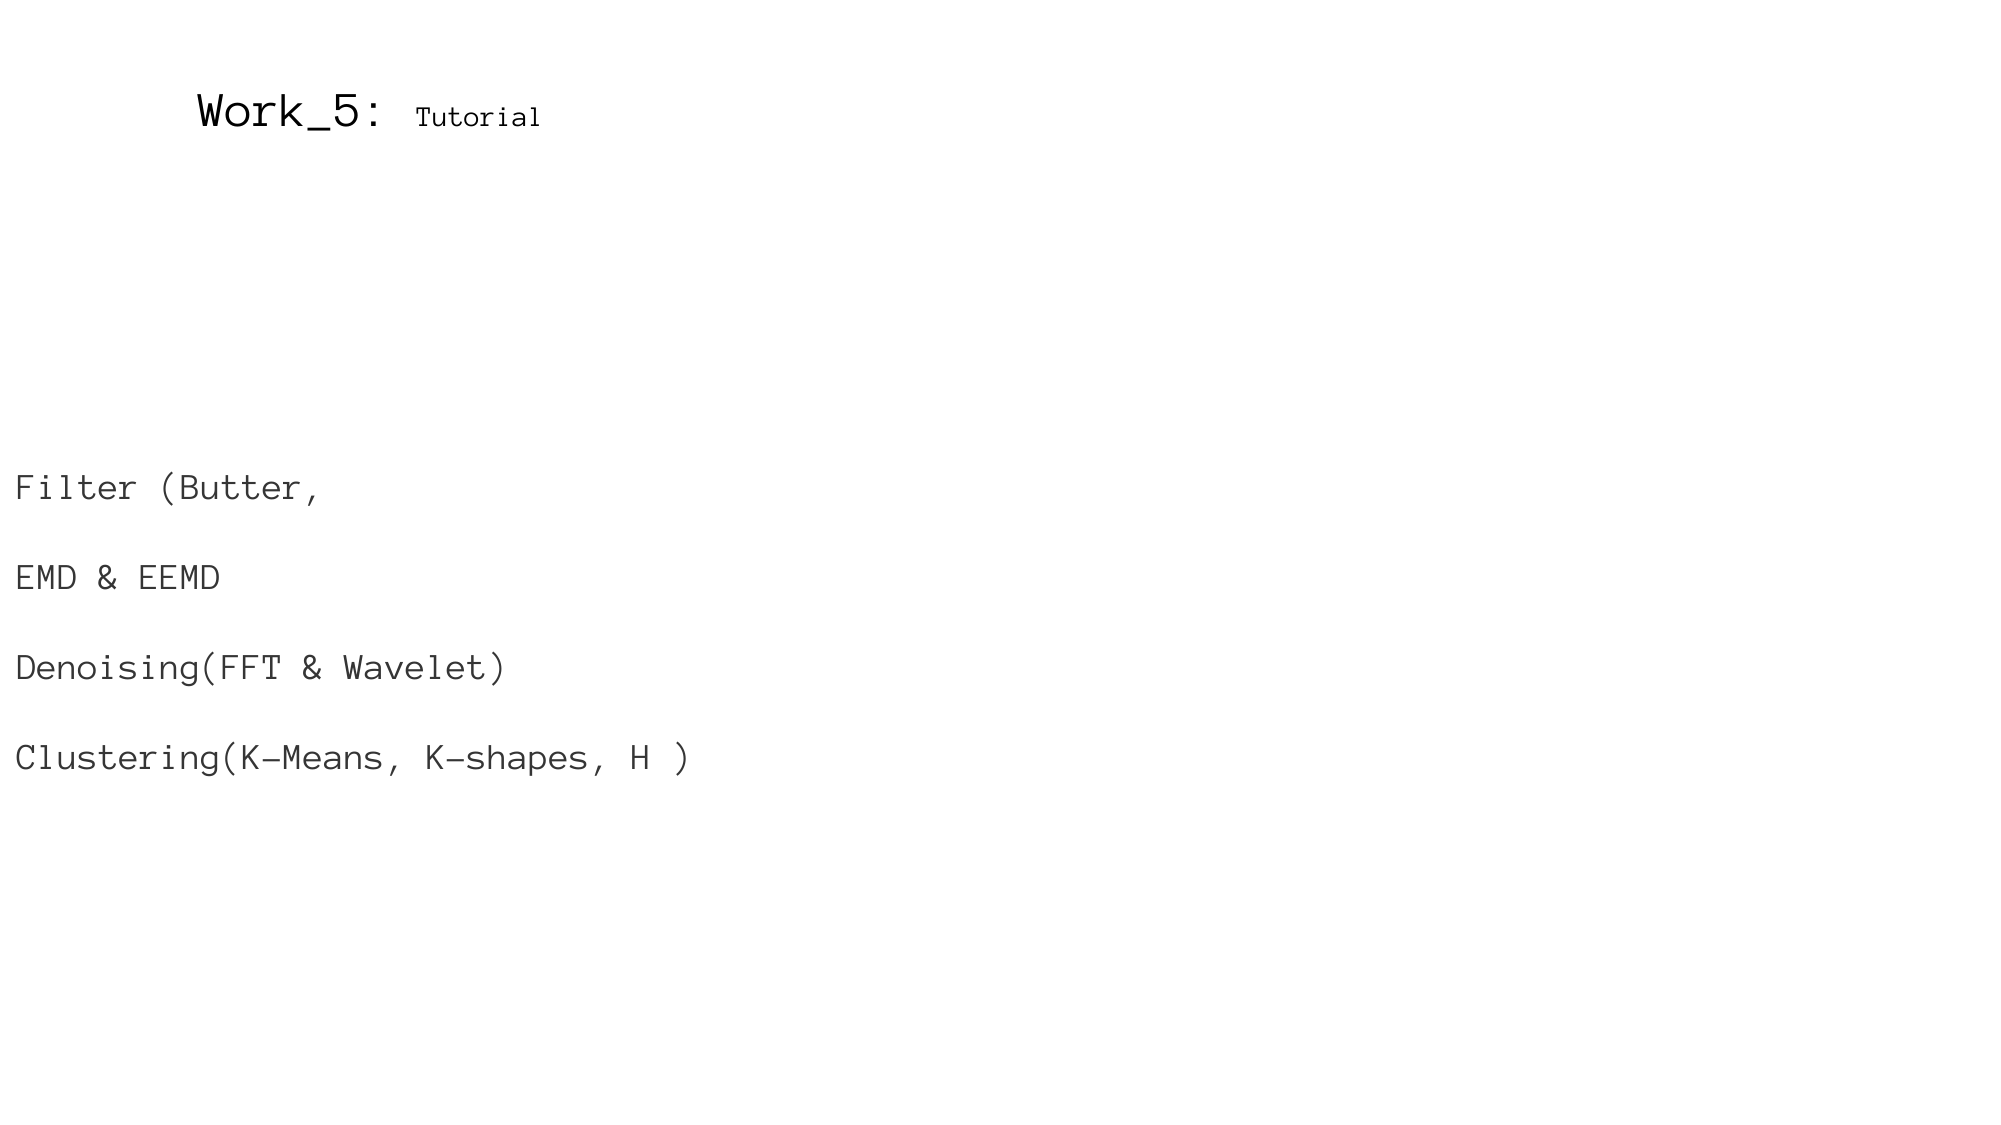

Work_5: Tutorial
Filter (Butter,

EMD & EEMD

Denoising(FFT & Wavelet)

Clustering(K-Means, K-shapes, H )